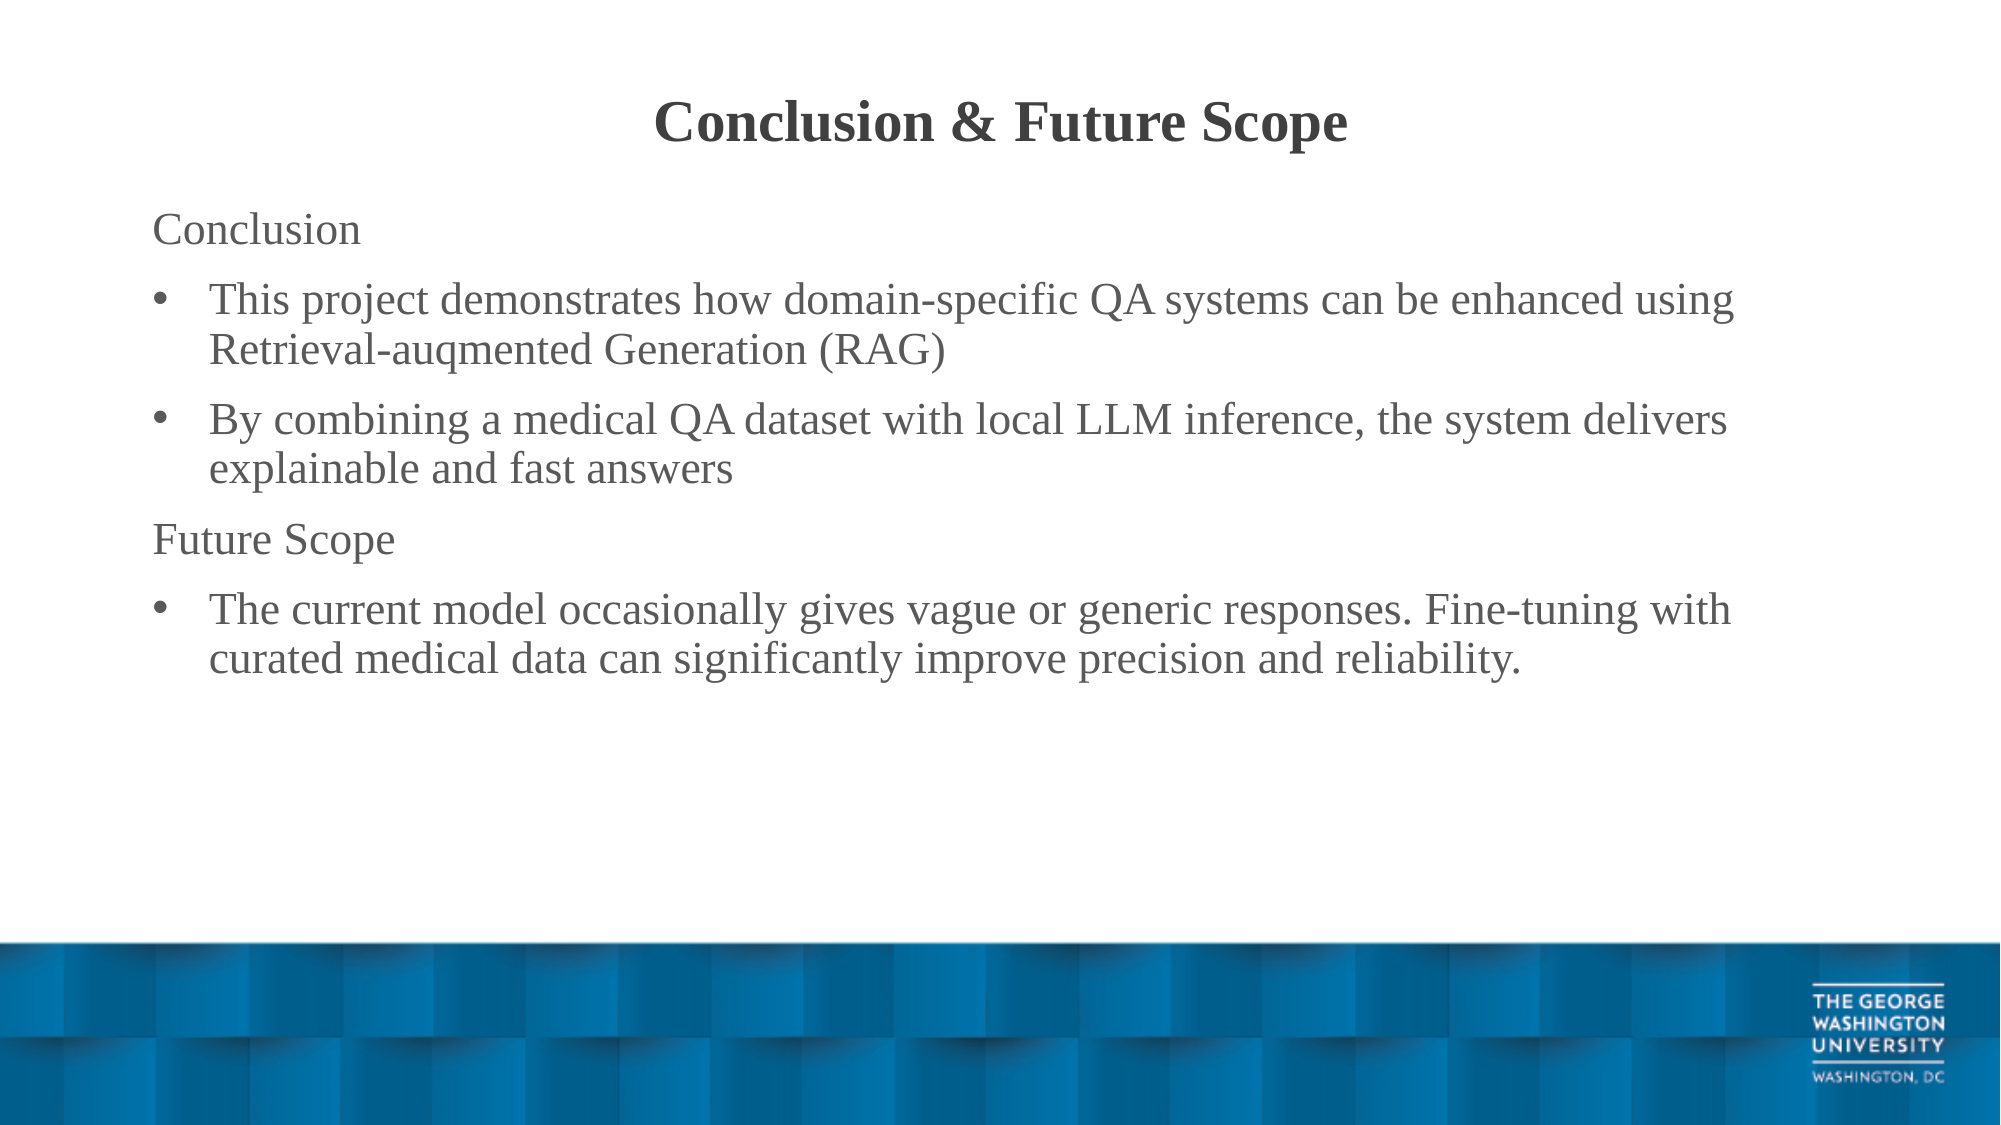

# Conclusion & Future Scope
Conclusion
This project demonstrates how domain-specific QA systems can be enhanced using Retrieval-auqmented Generation (RAG)
By combining a medical QA dataset with local LLM inference, the system delivers explainable and fast answers
Future Scope
The current model occasionally gives vague or generic responses. Fine-tuning with curated medical data can significantly improve precision and reliability.